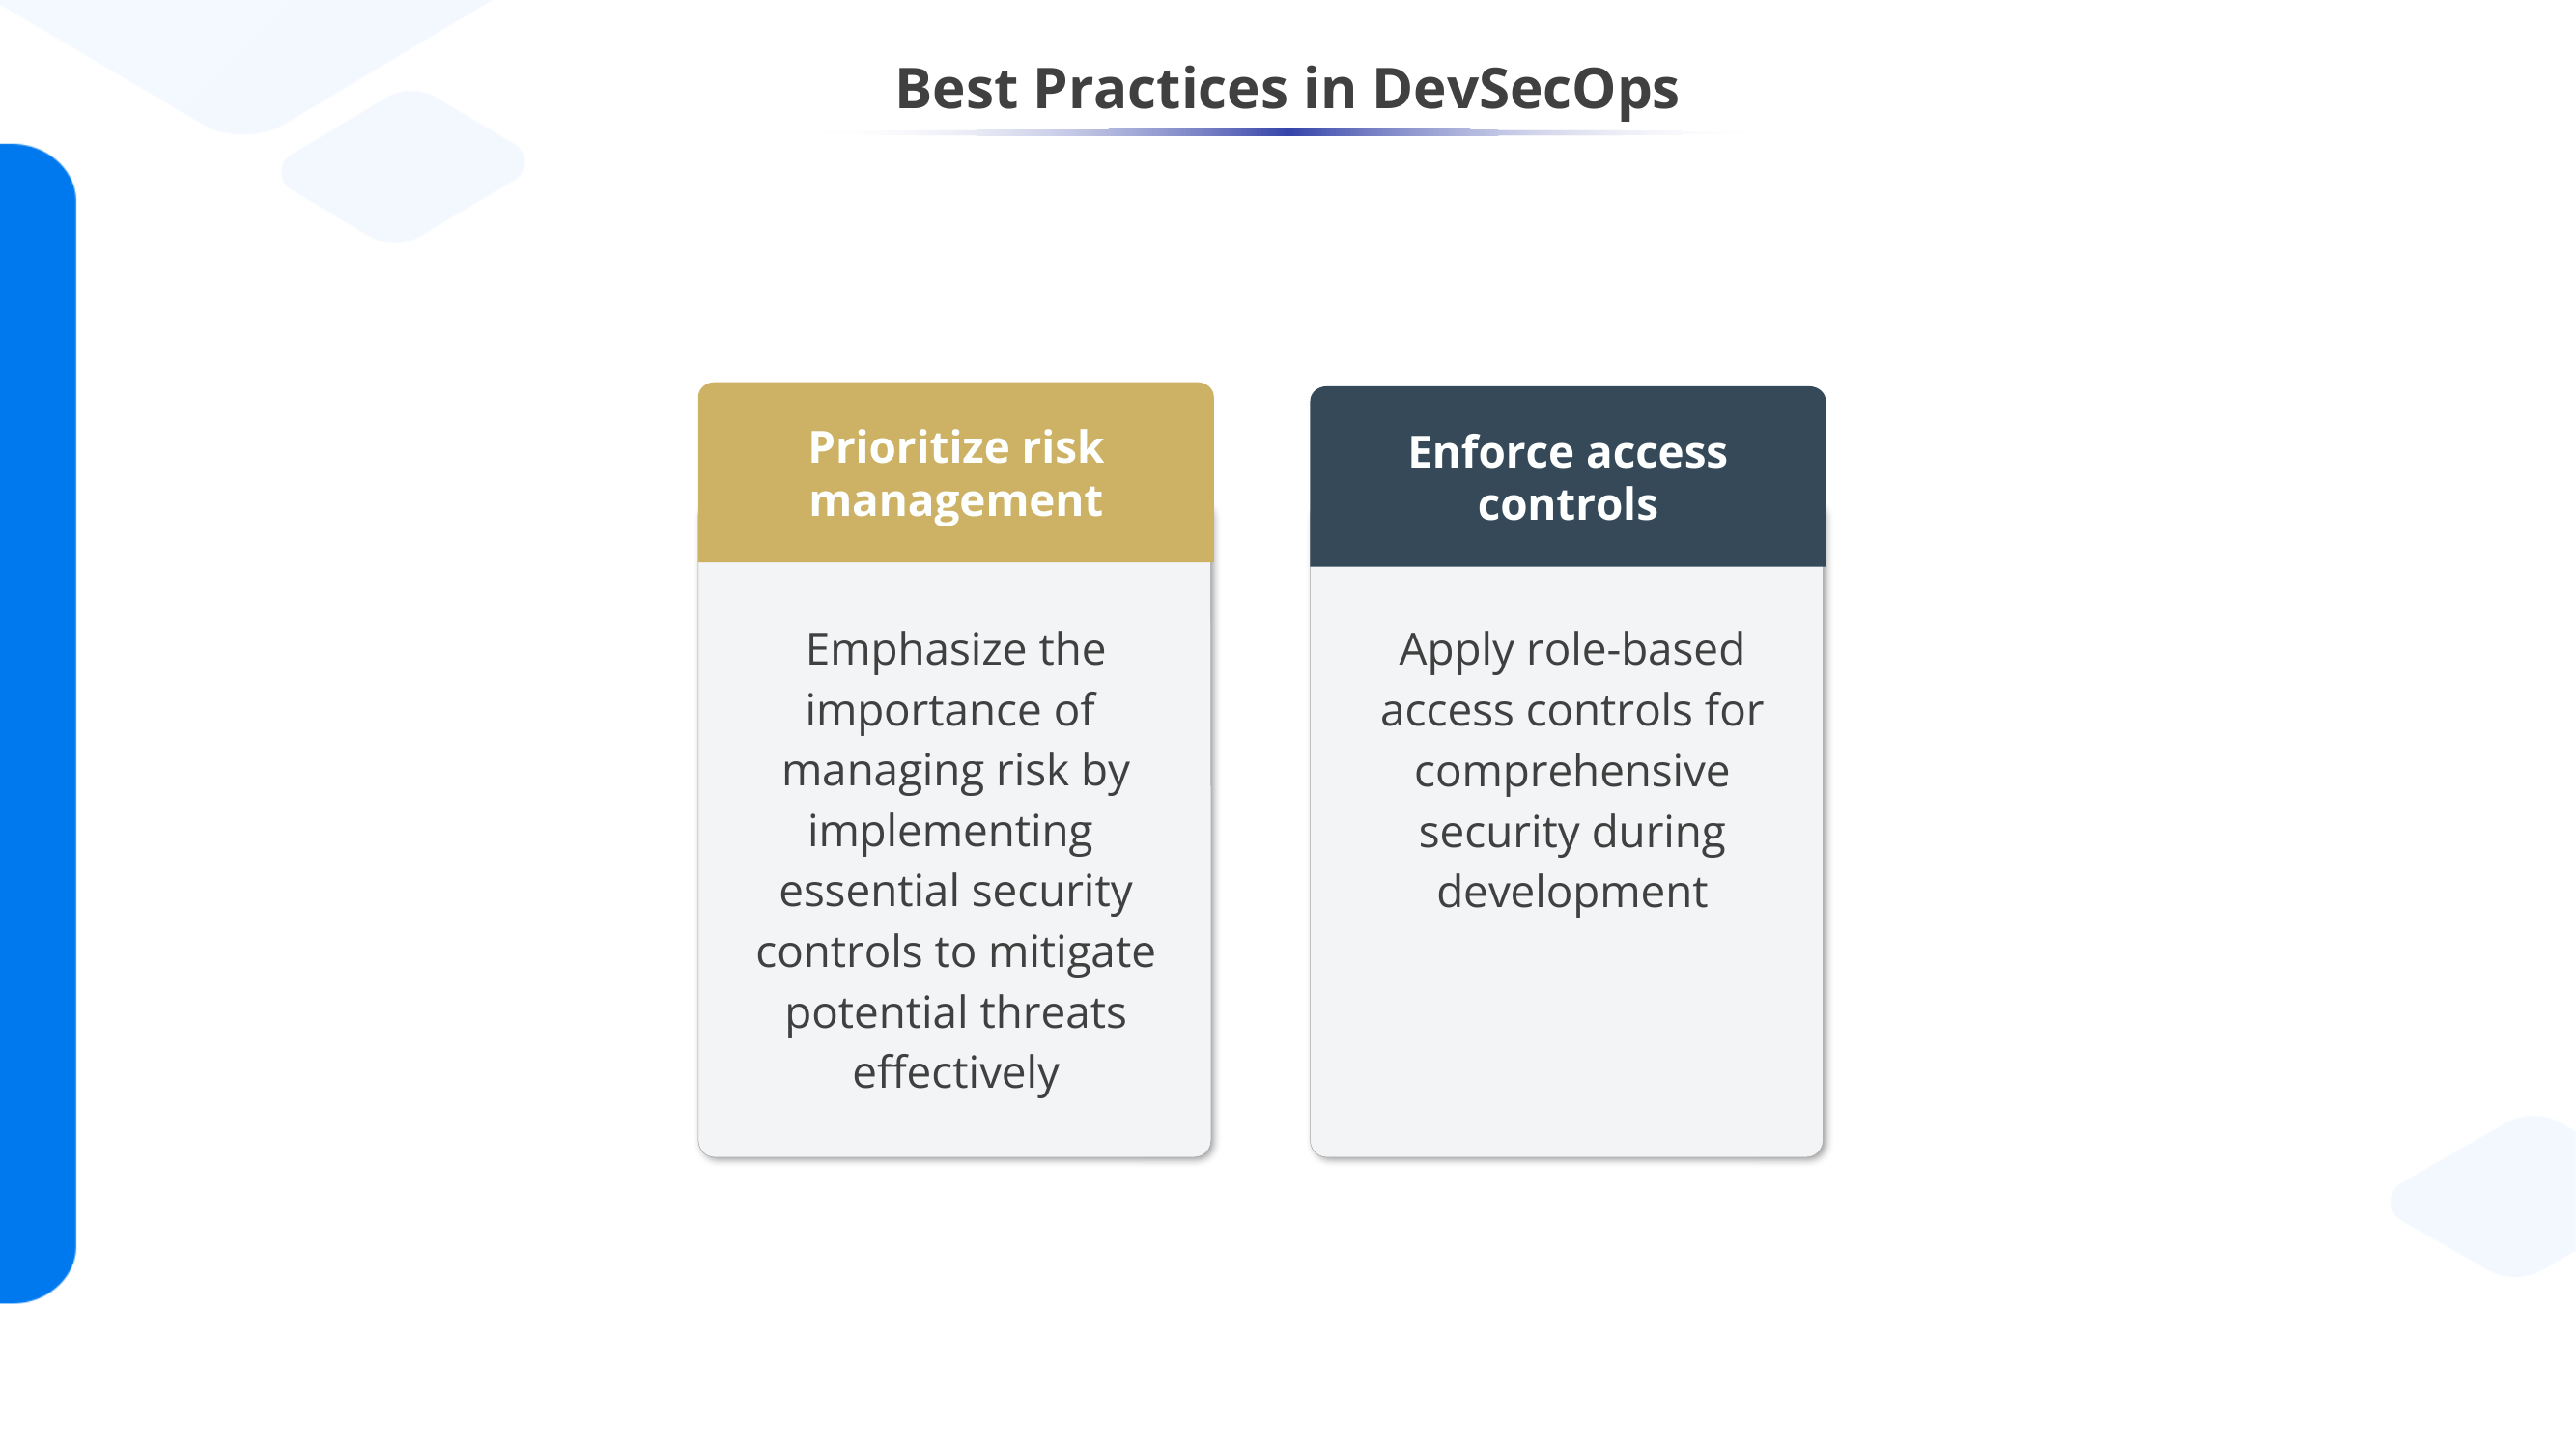

# Best Practices in DevSecOps

Prioritize risk management
Enforce access controls

Emphasize the importance of
managing risk by implementing
essential security controls to mitigate potential threats effectively
Apply role-based access controls for comprehensive security during development